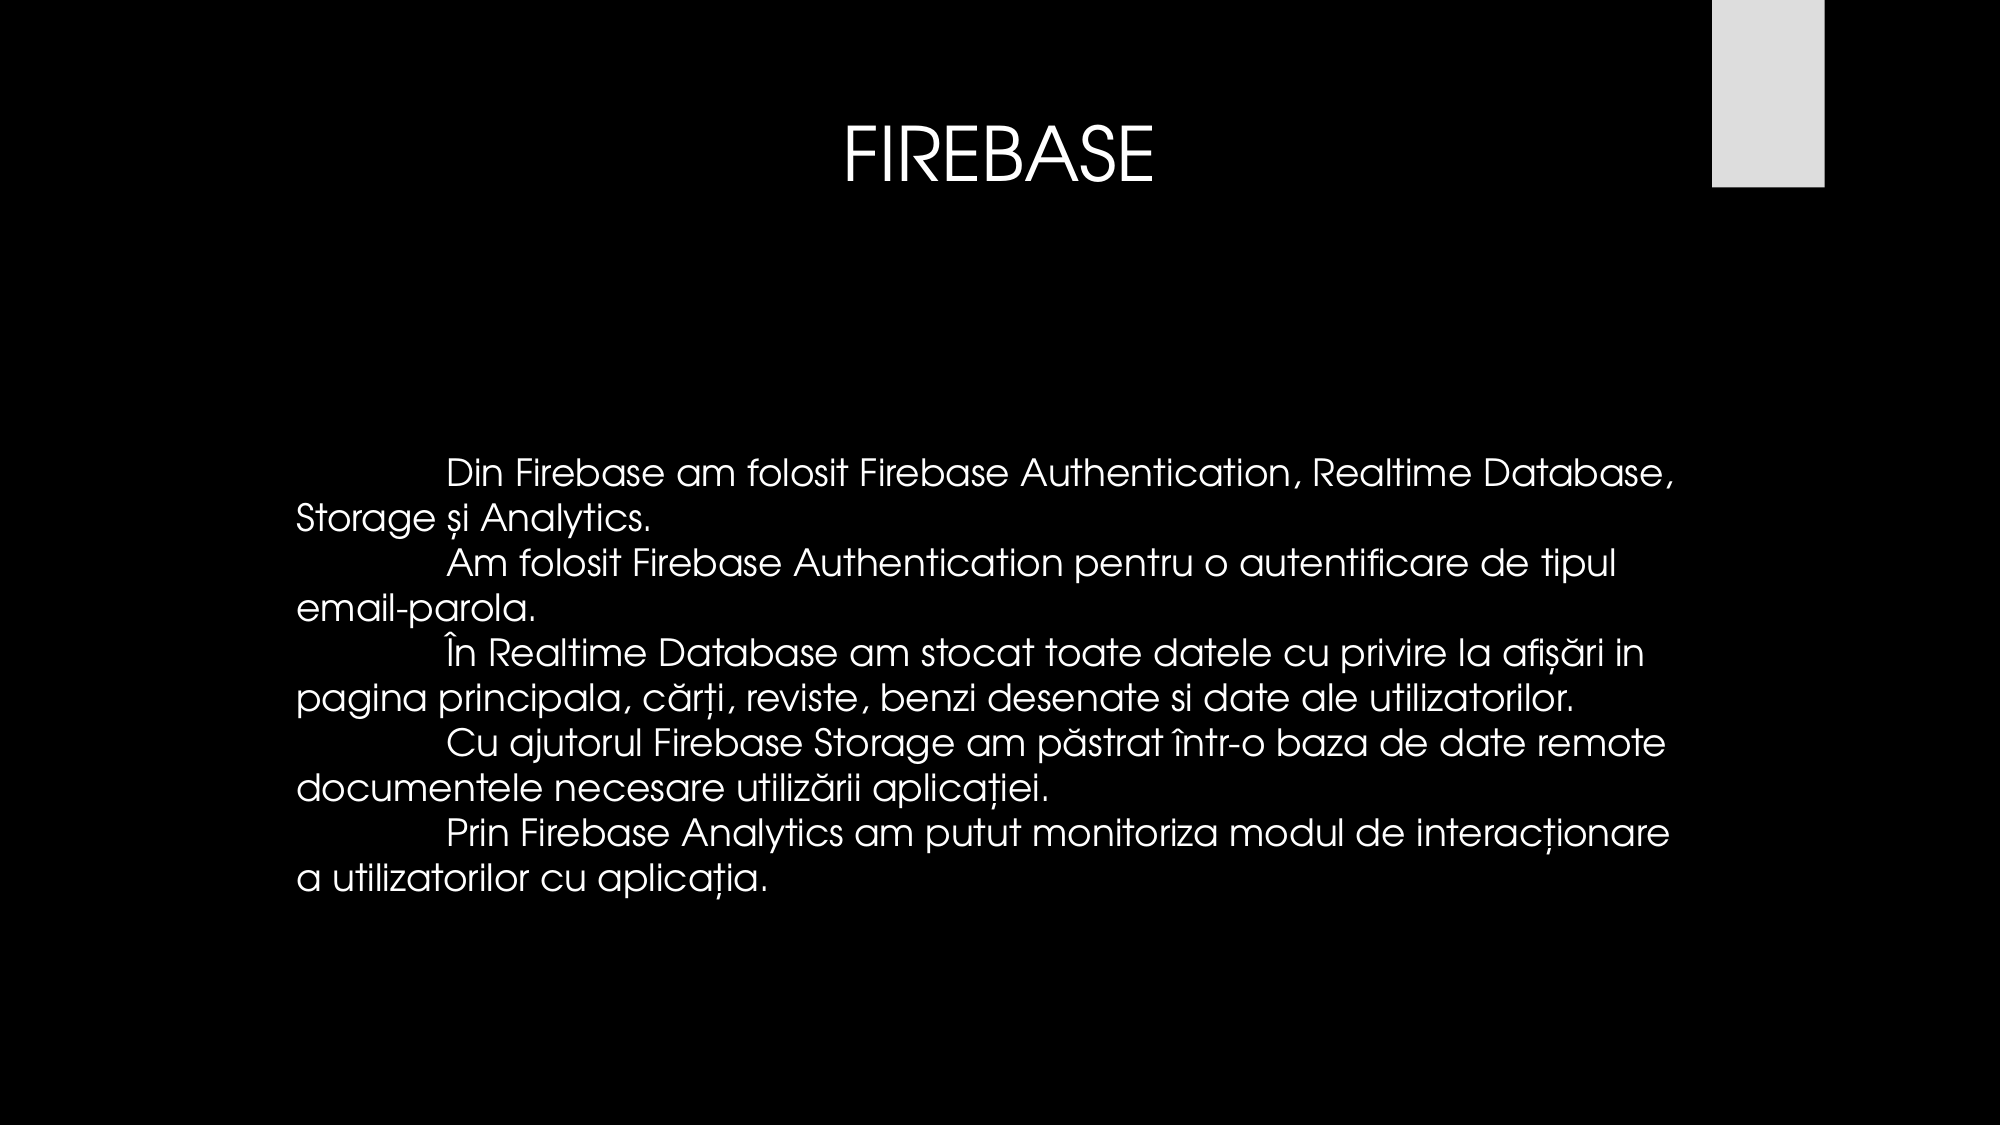

FIREBASE
	Din Firebase am folosit Firebase Authentication, Realtime Database, Storage și Analytics.
	Am folosit Firebase Authentication pentru o autentificare de tipul email-parola.
	În Realtime Database am stocat toate datele cu privire la afișări in pagina principala, cărți, reviste, benzi desenate si date ale utilizatorilor.
	Cu ajutorul Firebase Storage am păstrat într-o baza de date remote documentele necesare utilizării aplicației.
	Prin Firebase Analytics am putut monitoriza modul de interacționare a utilizatorilor cu aplicația.